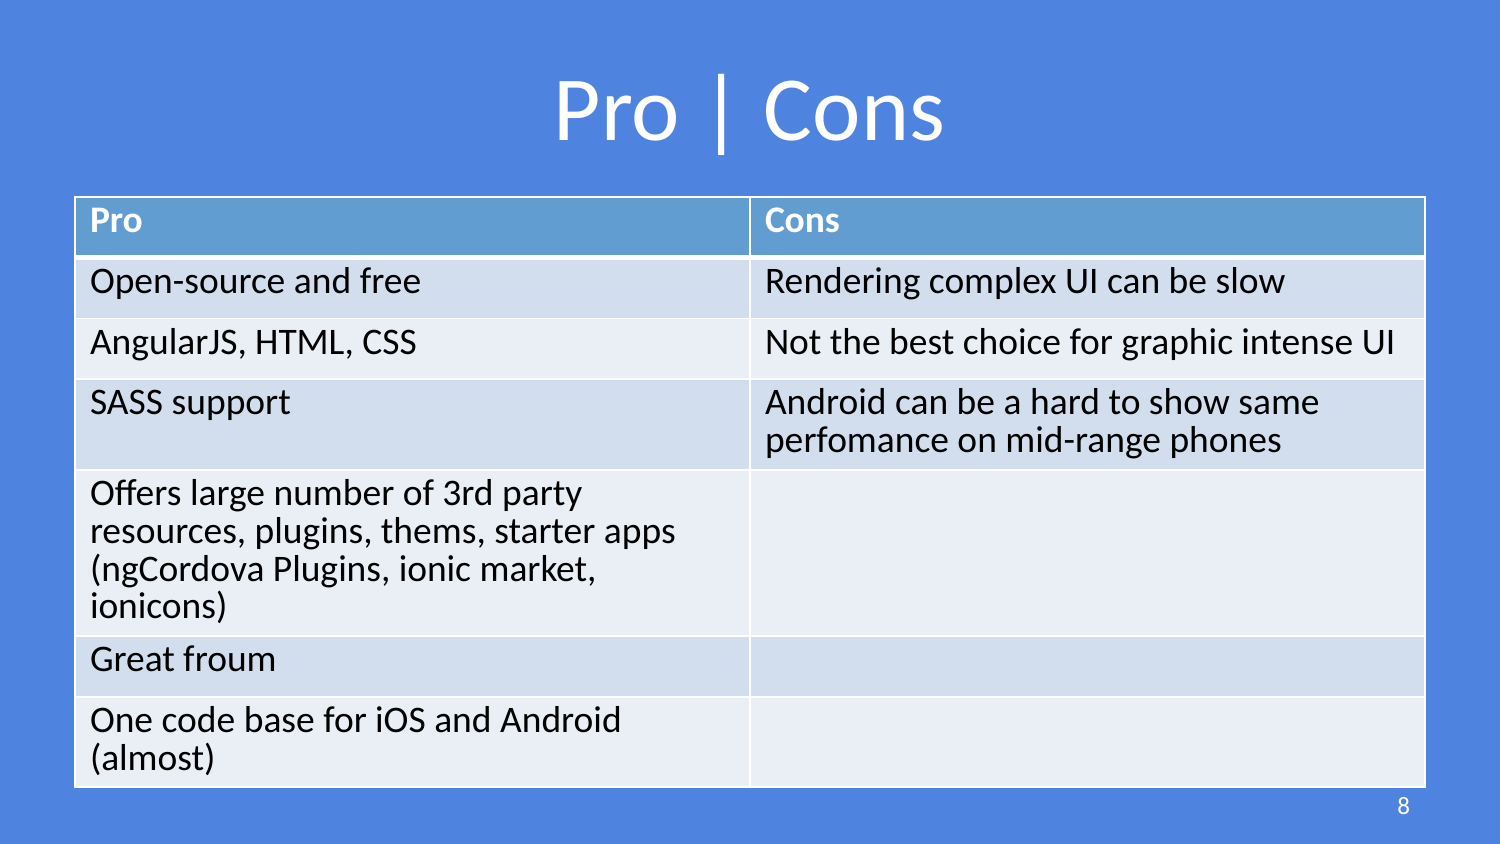

# Pro | Cons
| Pro | Cons |
| --- | --- |
| Open-source and free | Rendering complex UI can be slow |
| AngularJS, HTML, CSS | Not the best choice for graphic intense UI |
| SASS support | Android can be a hard to show same perfomance on mid-range phones |
| Offers large number of 3rd party resources, plugins, thems, starter apps (ngCordova Plugins, ionic market, ionicons) |  |
| Great froum |  |
| One code base for iOS and Android (almost) |  |
8